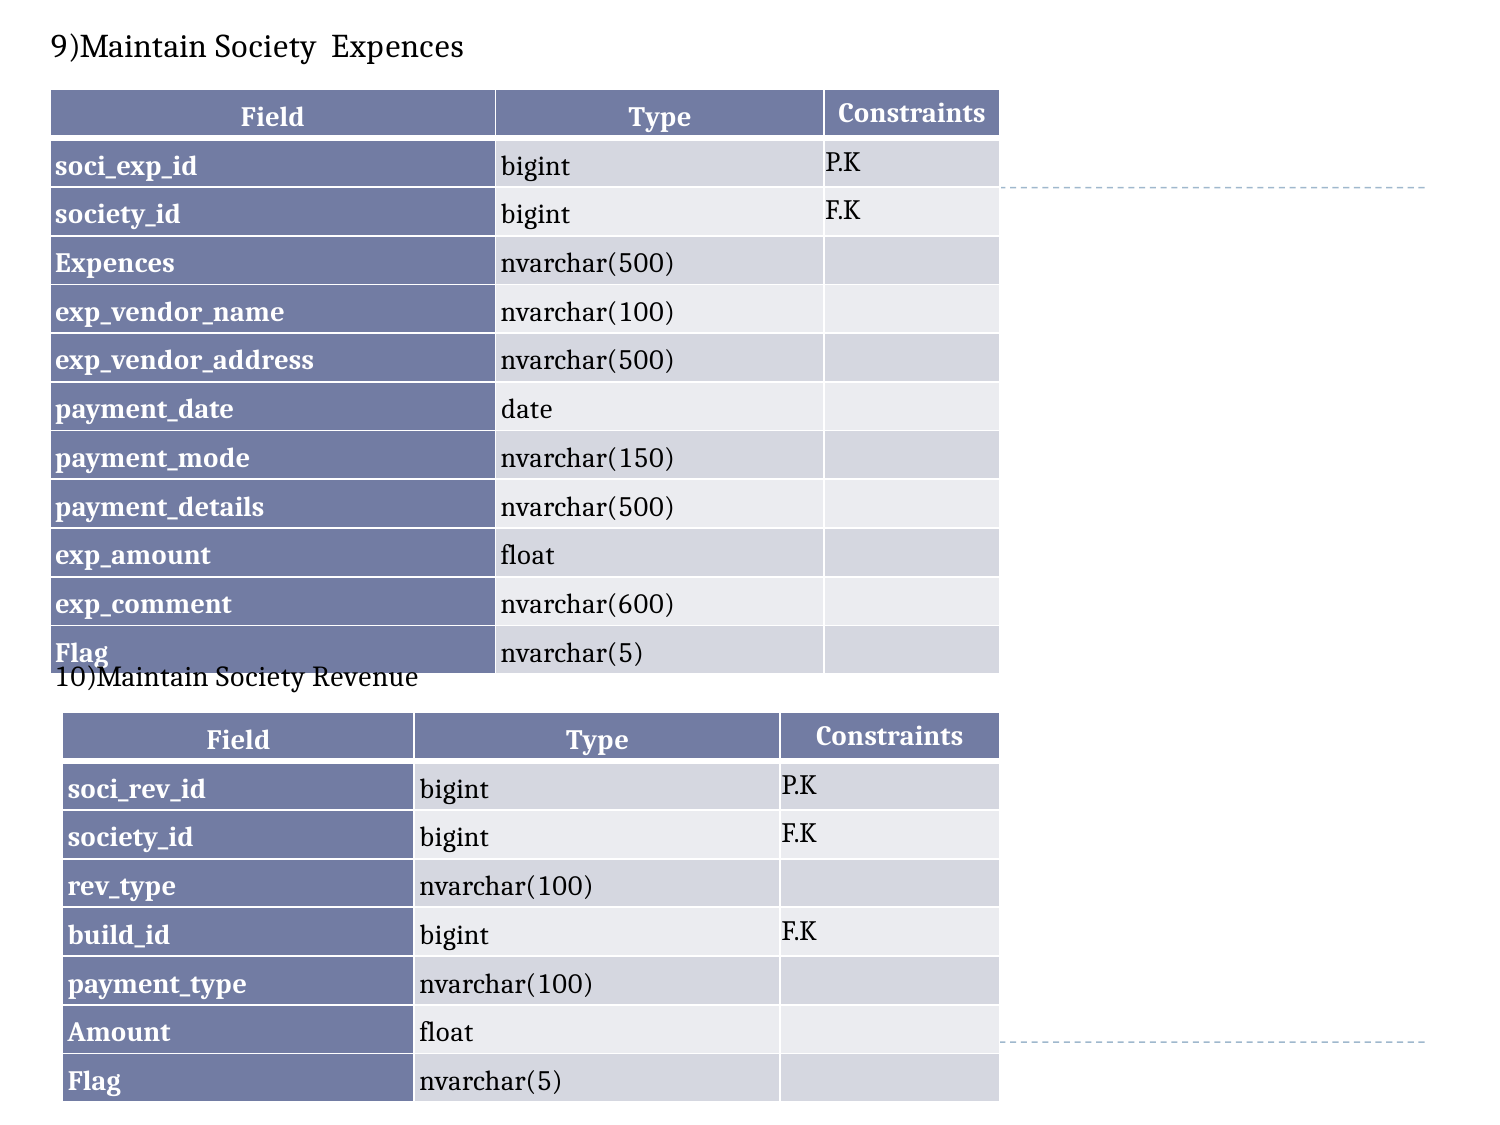

9)Maintain Society  Expences

| Field | Type | Constraints |
| --- | --- | --- |
| soci\_exp\_id | bigint | P.K |
| society\_id | bigint | F.K |
| Expences | nvarchar(500) |  |
| exp\_vendor\_name | nvarchar(100) |  |
| exp\_vendor\_address | nvarchar(500) |  |
| payment\_date | date |  |
| payment\_mode | nvarchar(150) |  |
| payment\_details | nvarchar(500) |  |
| exp\_amount | float |  |
| exp\_comment | nvarchar(600) |  |
| Flag | nvarchar(5) |  |
10)Maintain Society Revenue
| Field | Type | Constraints |
| --- | --- | --- |
| soci\_rev\_id | bigint | P.K |
| society\_id | bigint | F.K |
| rev\_type | nvarchar(100) |  |
| build\_id | bigint | F.K |
| payment\_type | nvarchar(100) |  |
| Amount | float |  |
| Flag | nvarchar(5) |  |